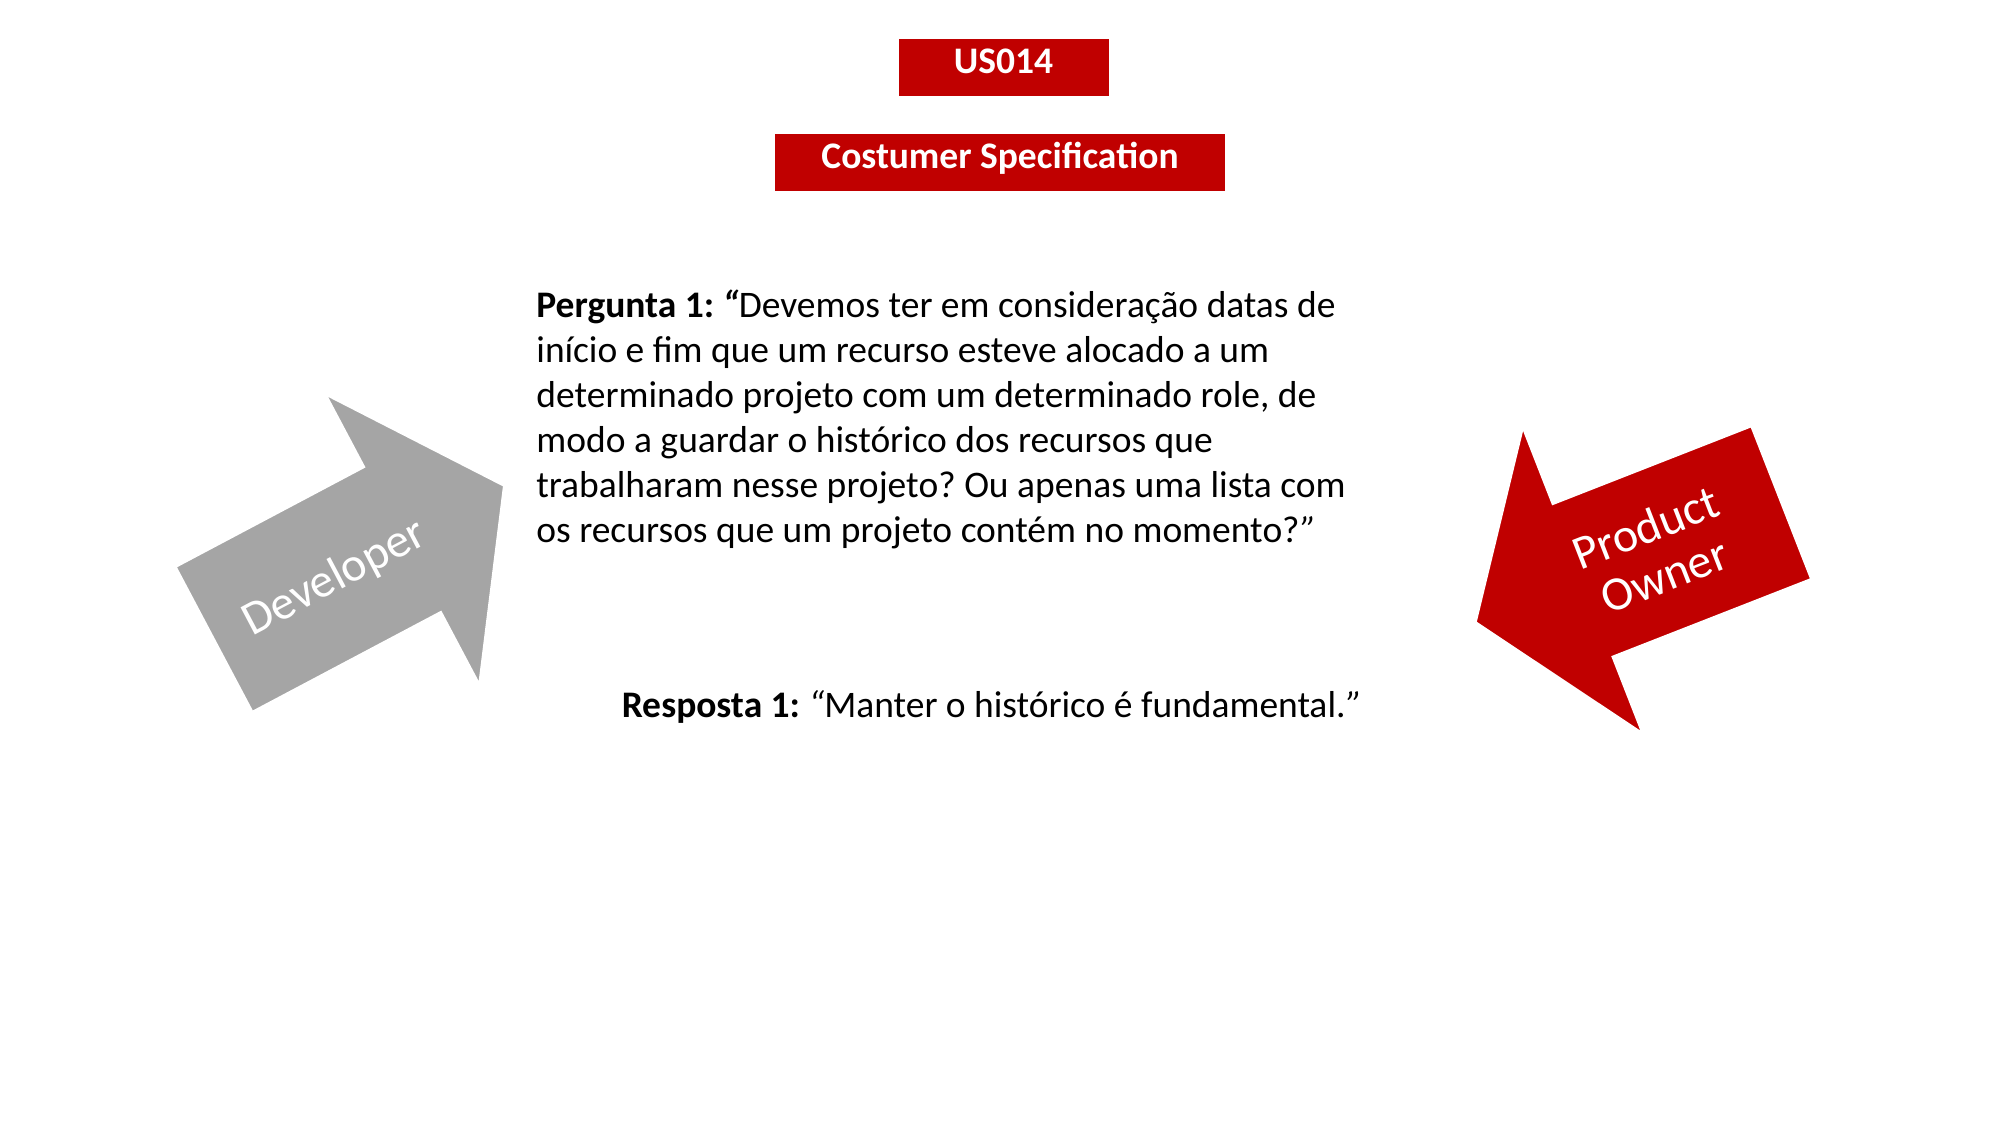

| US014 |
| --- |
| Costumer Specification |
| --- |
Pergunta 1: “Devemos ter em consideração datas de início e fim que um recurso esteve alocado a um determinado projeto com um determinado role, de modo a guardar o histórico dos recursos que trabalharam nesse projeto? Ou apenas uma lista com os recursos que um projeto contém no momento?”

Developer
Product Owner
Resposta 1: “Manter o histórico é fundamental.”